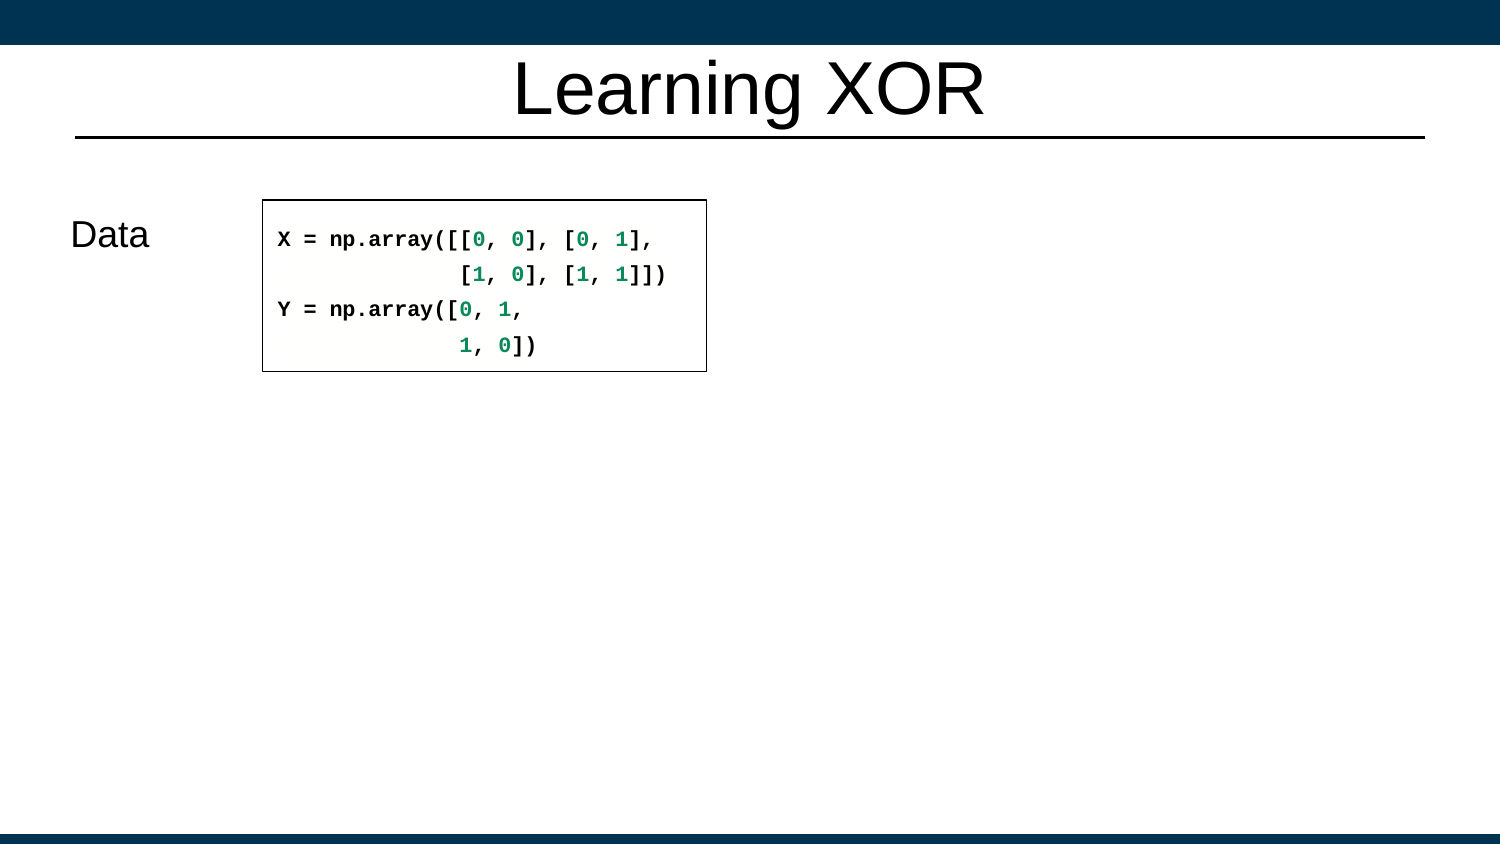

# Learning XOR
Data
X = np.array([[0, 0], [0, 1],
              [1, 0], [1, 1]])
Y = np.array([0, 1,
              1, 0])